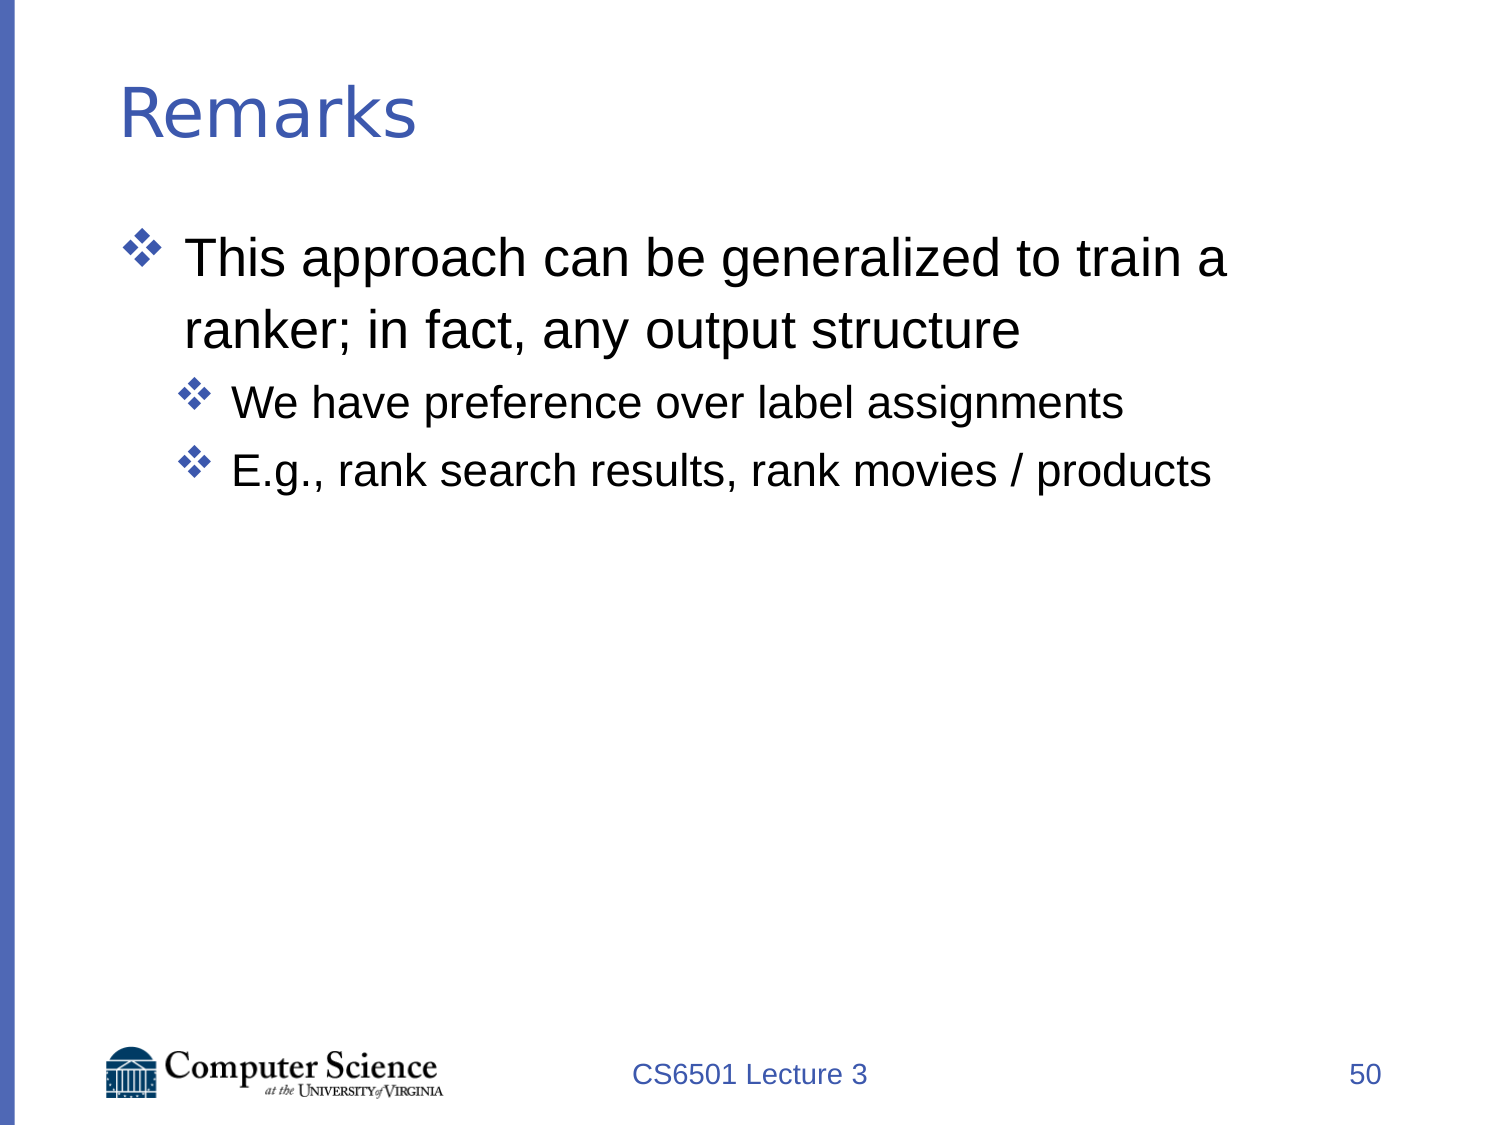

# Remarks
This approach can be generalized to train a ranker; in fact, any output structure
We have preference over label assignments
E.g., rank search results, rank movies / products

CS6501 Lecture 3
50